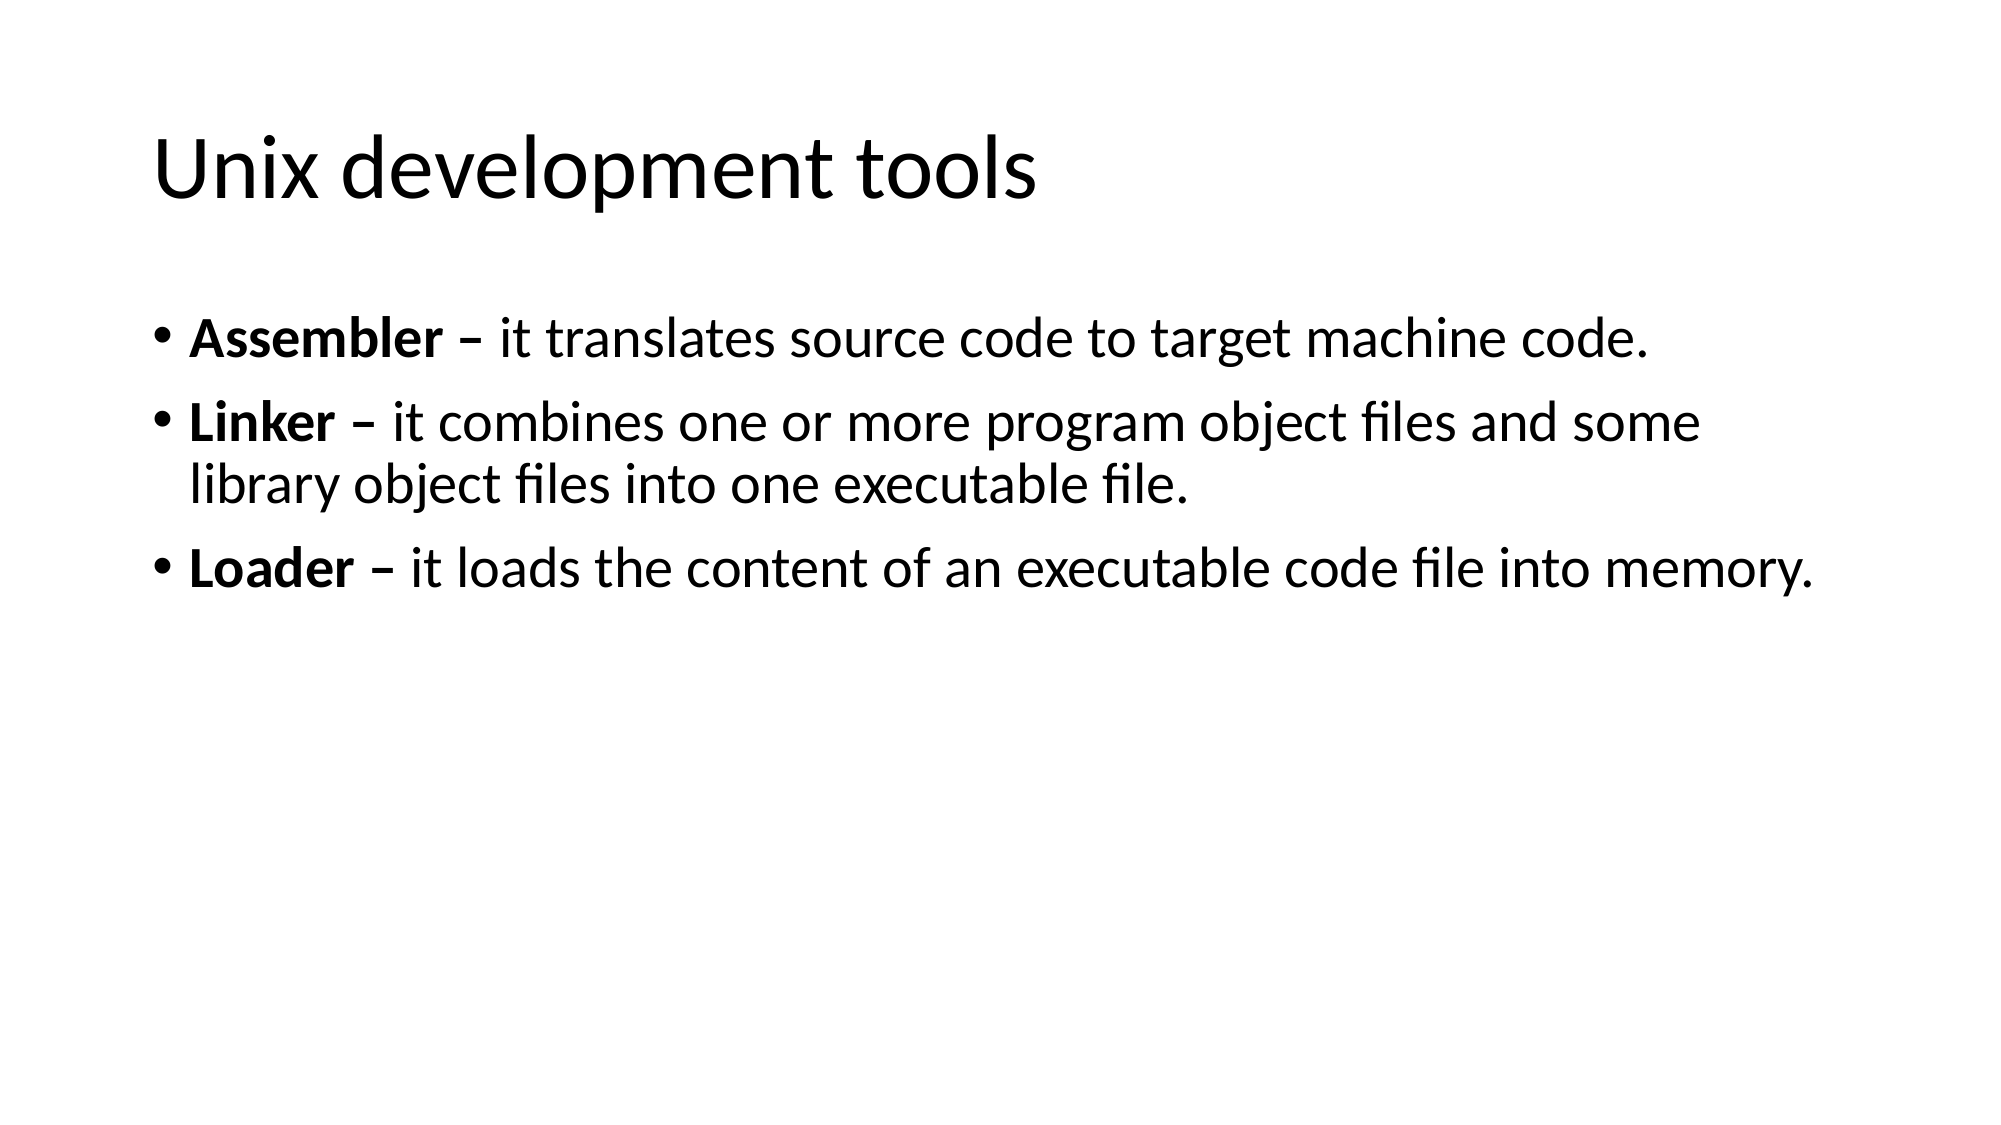

# Unix development tools
Assembler – it translates source code to target machine code.
Linker – it combines one or more program object files and some library object files into one executable file.
Loader – it loads the content of an executable code file into memory.